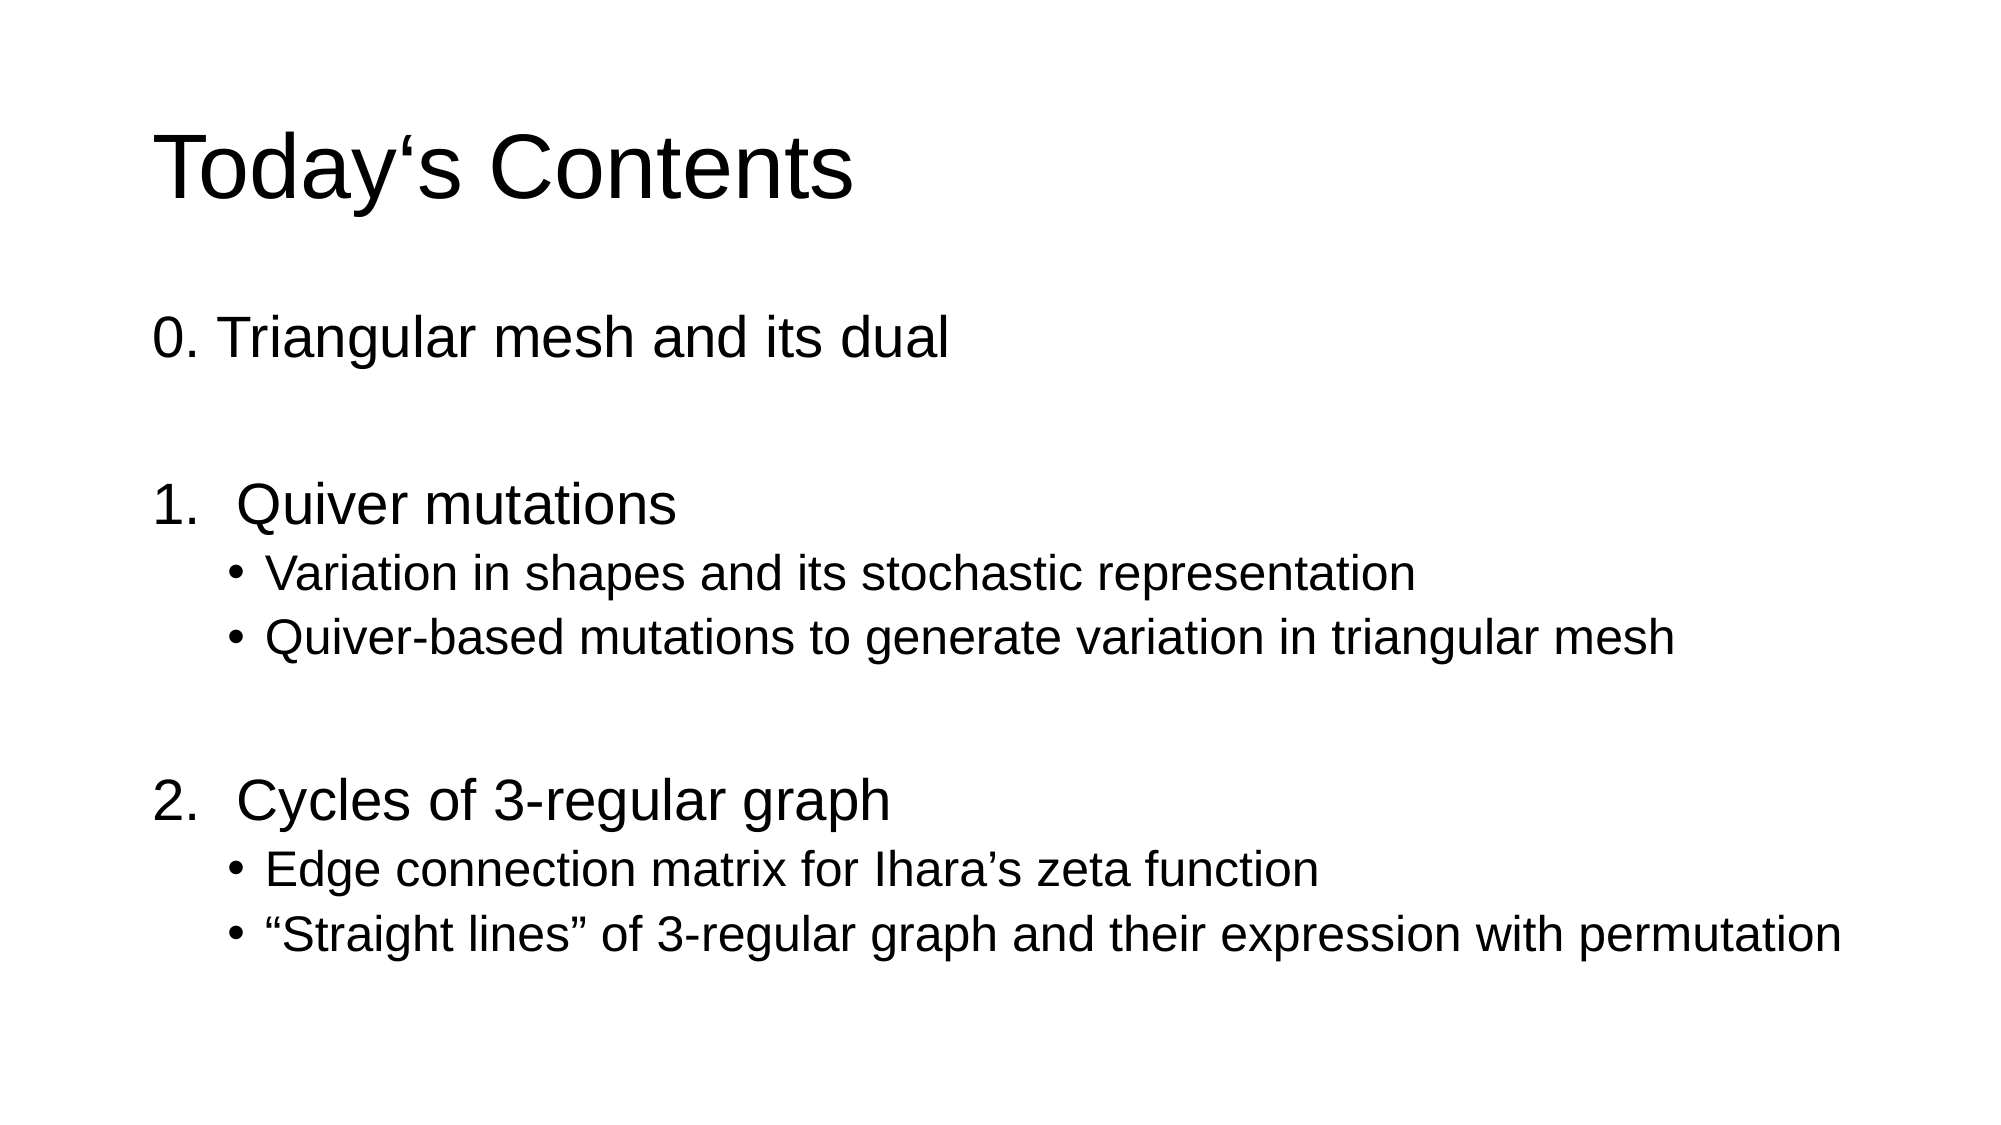

# Today‘s Contents
0. Triangular mesh and its dual

Quiver mutations
Variation in shapes and its stochastic representation
Quiver-based mutations to generate variation in triangular mesh

Cycles of 3-regular graph
Edge connection matrix for Ihara’s zeta function
“Straight lines” of 3-regular graph and their expression with permutation